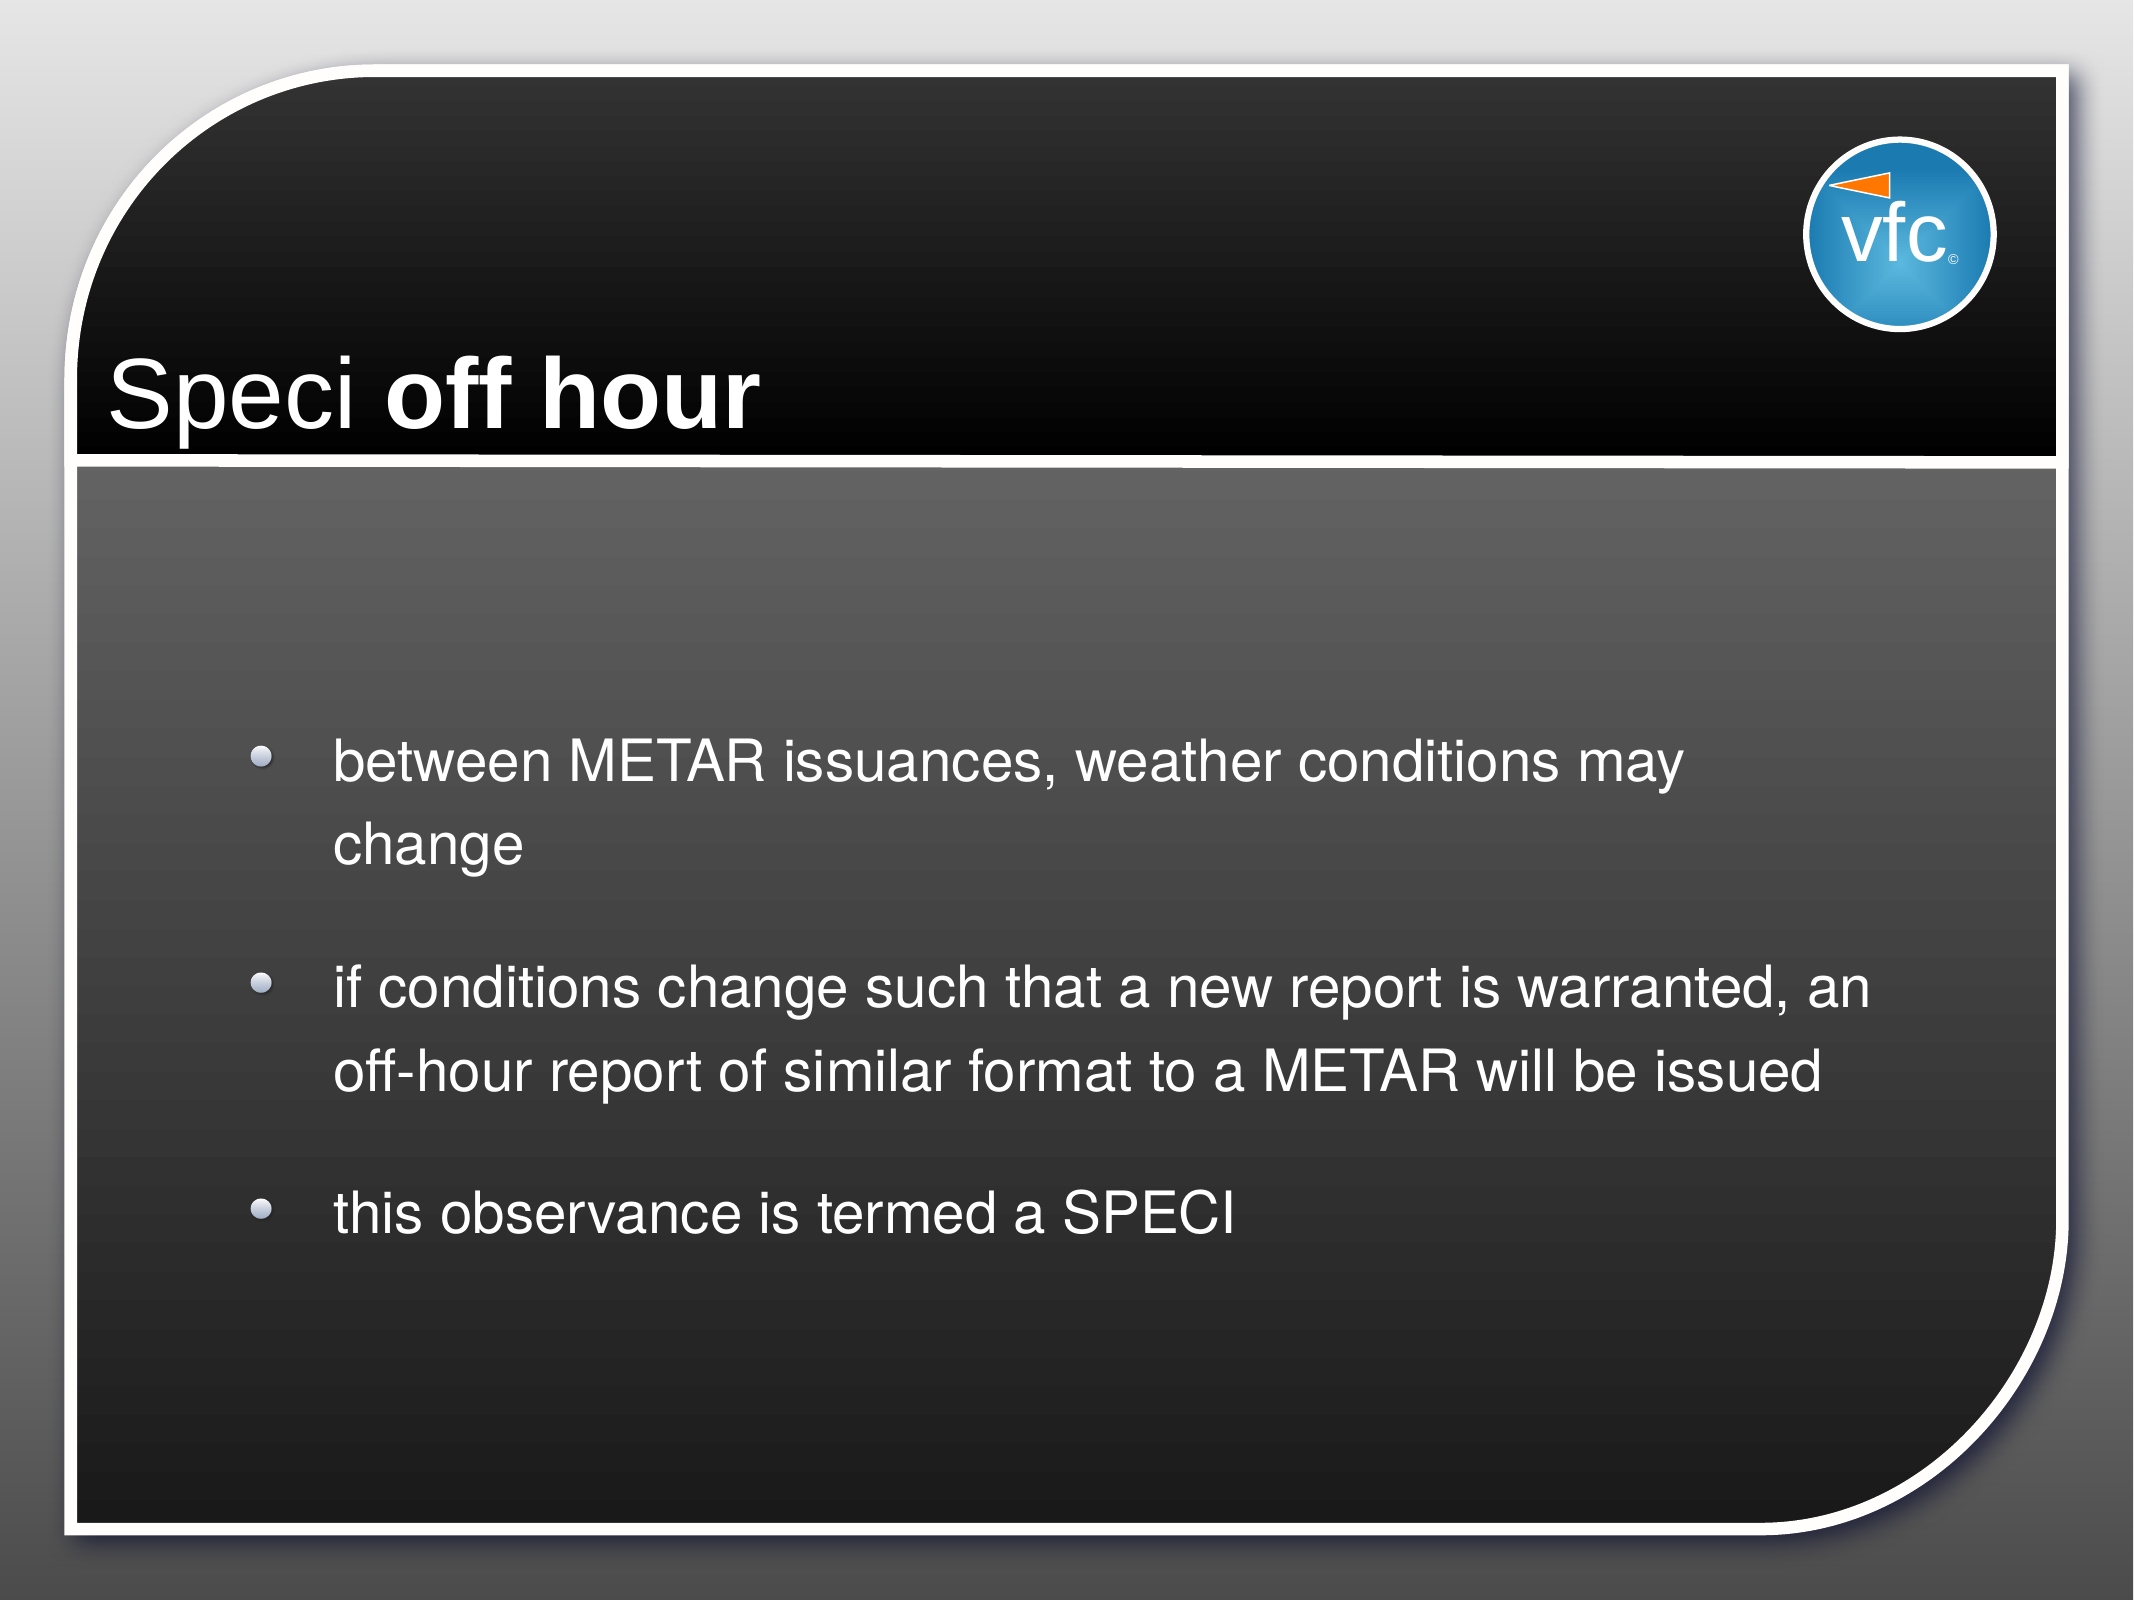

vfc©

# Speci off hour
between METAR issuances, weather conditions may change
if conditions change such that a new report is warranted, an off-hour report of similar format to a METAR will be issued
this observance is termed a SPECI